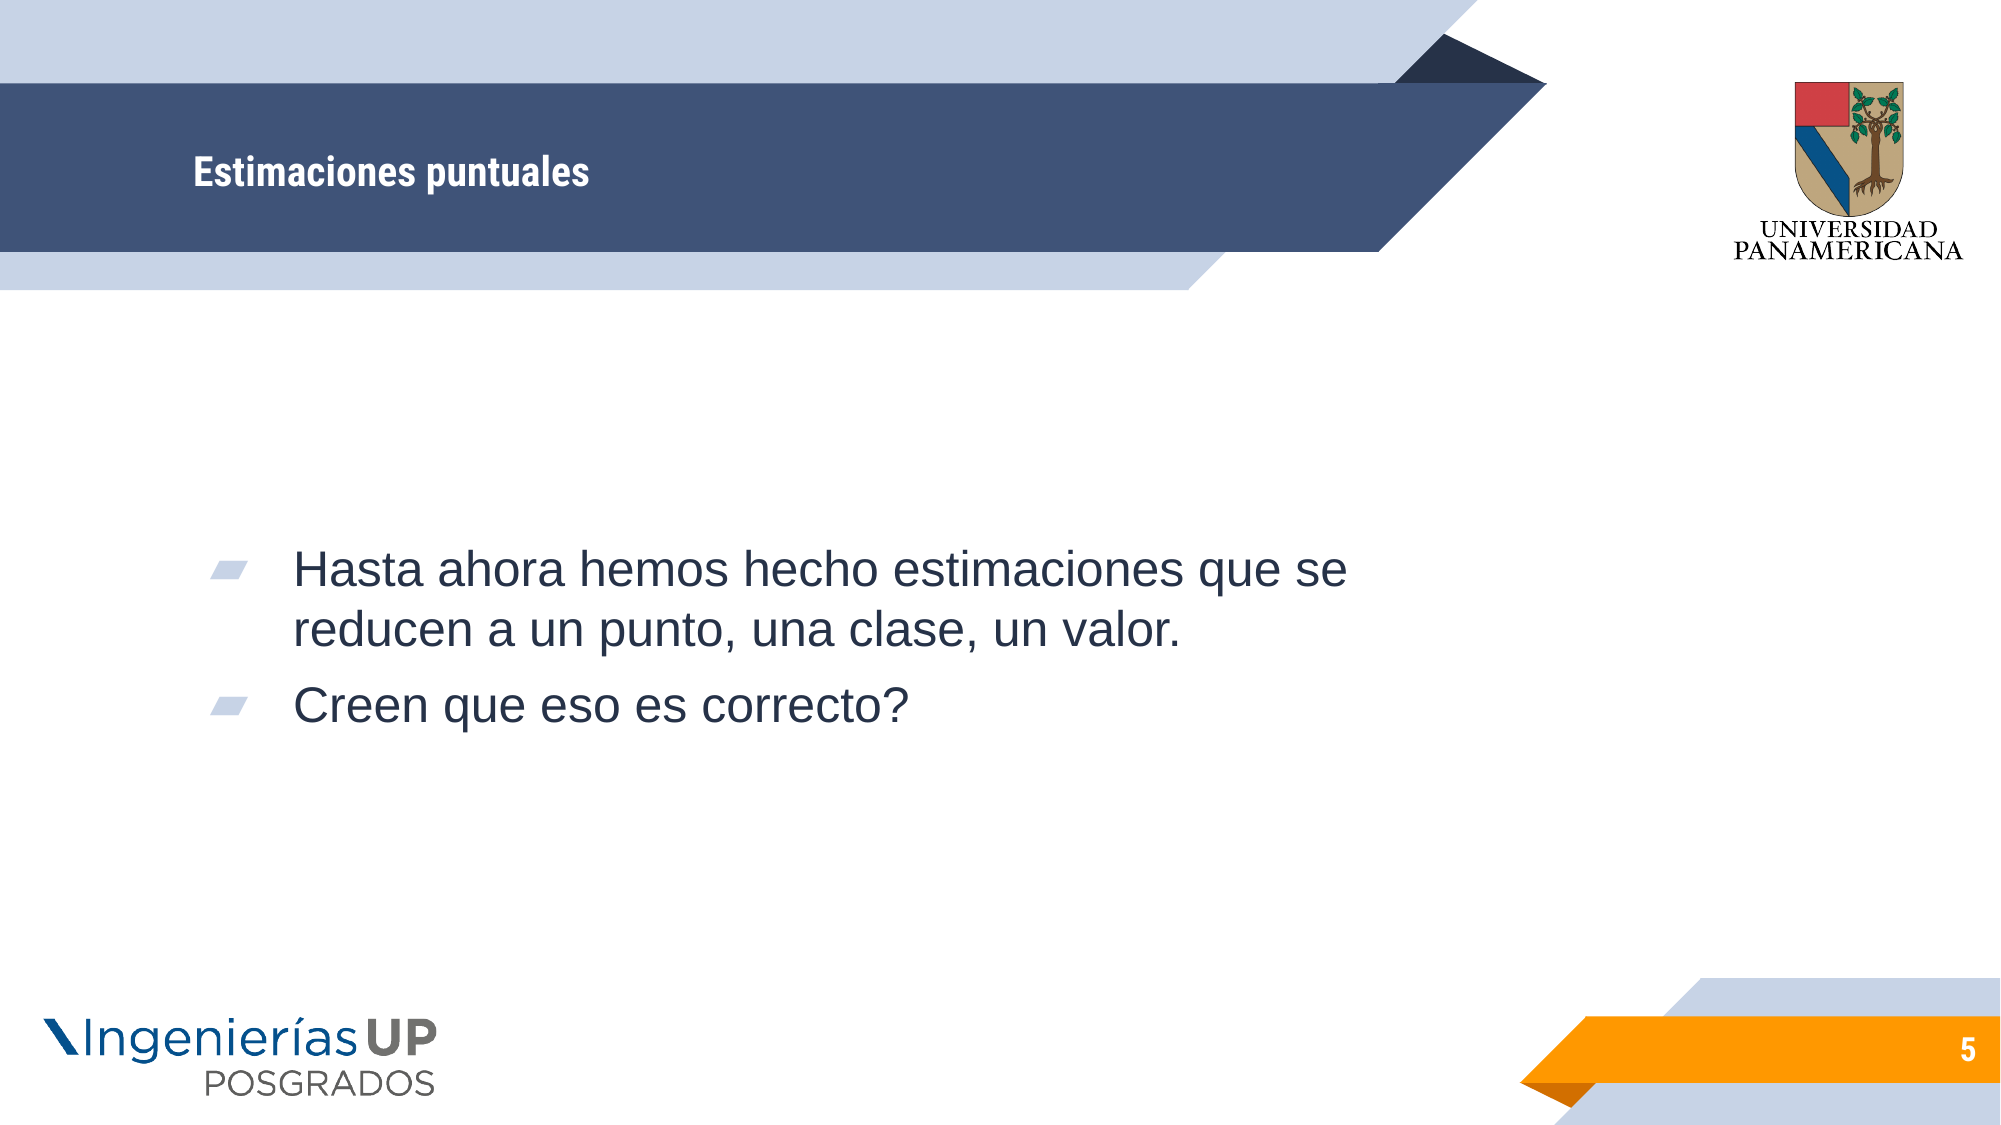

# Estimaciones puntuales
Hasta ahora hemos hecho estimaciones que se reducen a un punto, una clase, un valor.
Creen que eso es correcto?
5